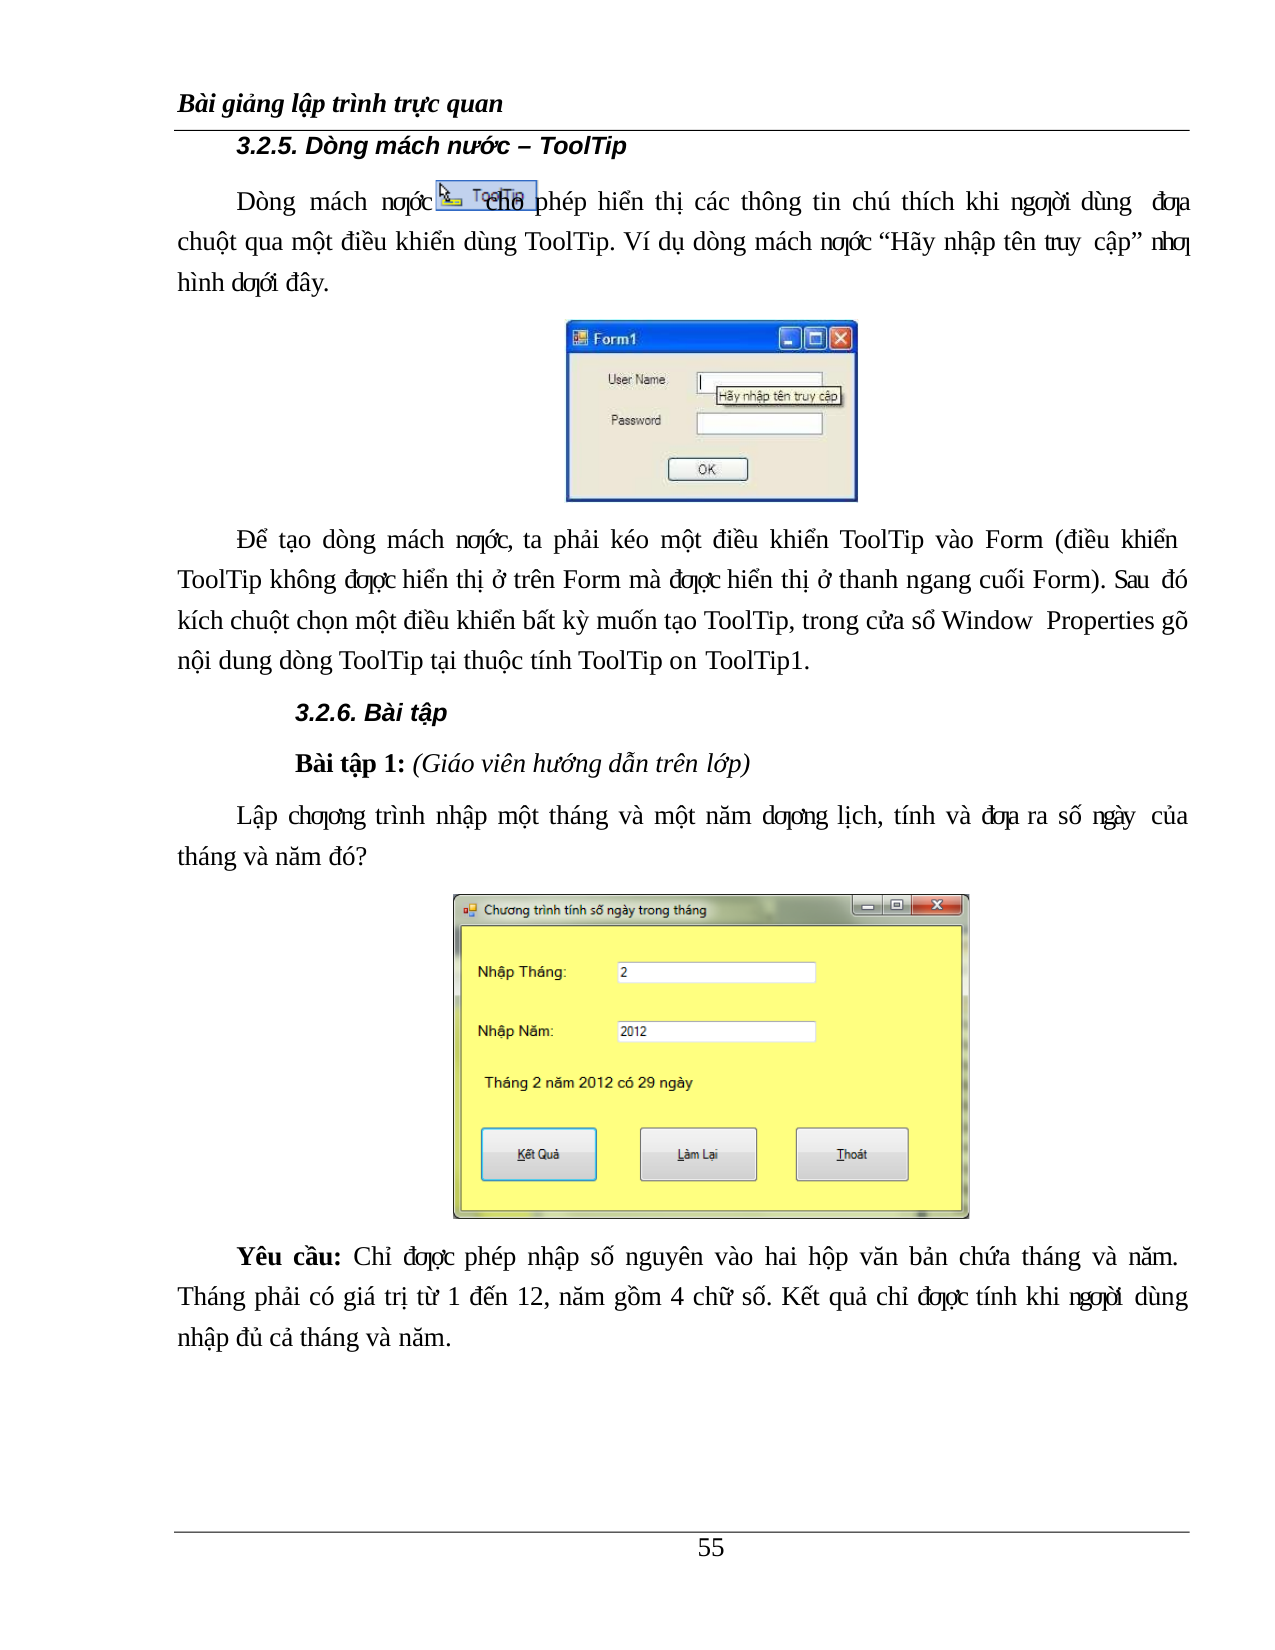

Bài giảng lập trình trực quan
3.2.5. Dòng mách nước – ToolTip
Dòng mách nƣớc	cho phép hiển thị các thông tin chú thích khi ngƣời dùng  đƣa chuột qua một điều khiển dùng ToolTip. Ví dụ dòng mách nƣớc “Hãy nhập tên truy  cập” nhƣ hình dƣới đây.

Để tạo dòng mách nƣớc, ta phải kéo một điều khiển ToolTip vào Form (điều khiển  ToolTip không đƣợc hiển thị ở trên Form mà đƣợc hiển thị ở thanh ngang cuối Form). Sau  đó kích chuột chọn một điều khiển bất kỳ muốn tạo ToolTip, trong cửa sổ Window  Properties gõ nội dung dòng ToolTip tại thuộc tính ToolTip on ToolTip1.
3.2.6. Bài tập
Bài tập 1: (Giáo viên hướng dẫn trên lớp)
Lập chƣơng trình nhập một tháng và một năm dƣơng lịch, tính và đƣa ra số ngày  của tháng và năm đó?

Yêu cầu: Chỉ đƣợc phép nhập số nguyên vào hai hộp văn bản chứa tháng và năm.  Tháng phải có giá trị từ 1 đến 12, năm gồm 4 chữ số. Kết quả chỉ đƣợc tính khi ngƣời  dùng nhập đủ cả tháng và năm.
55